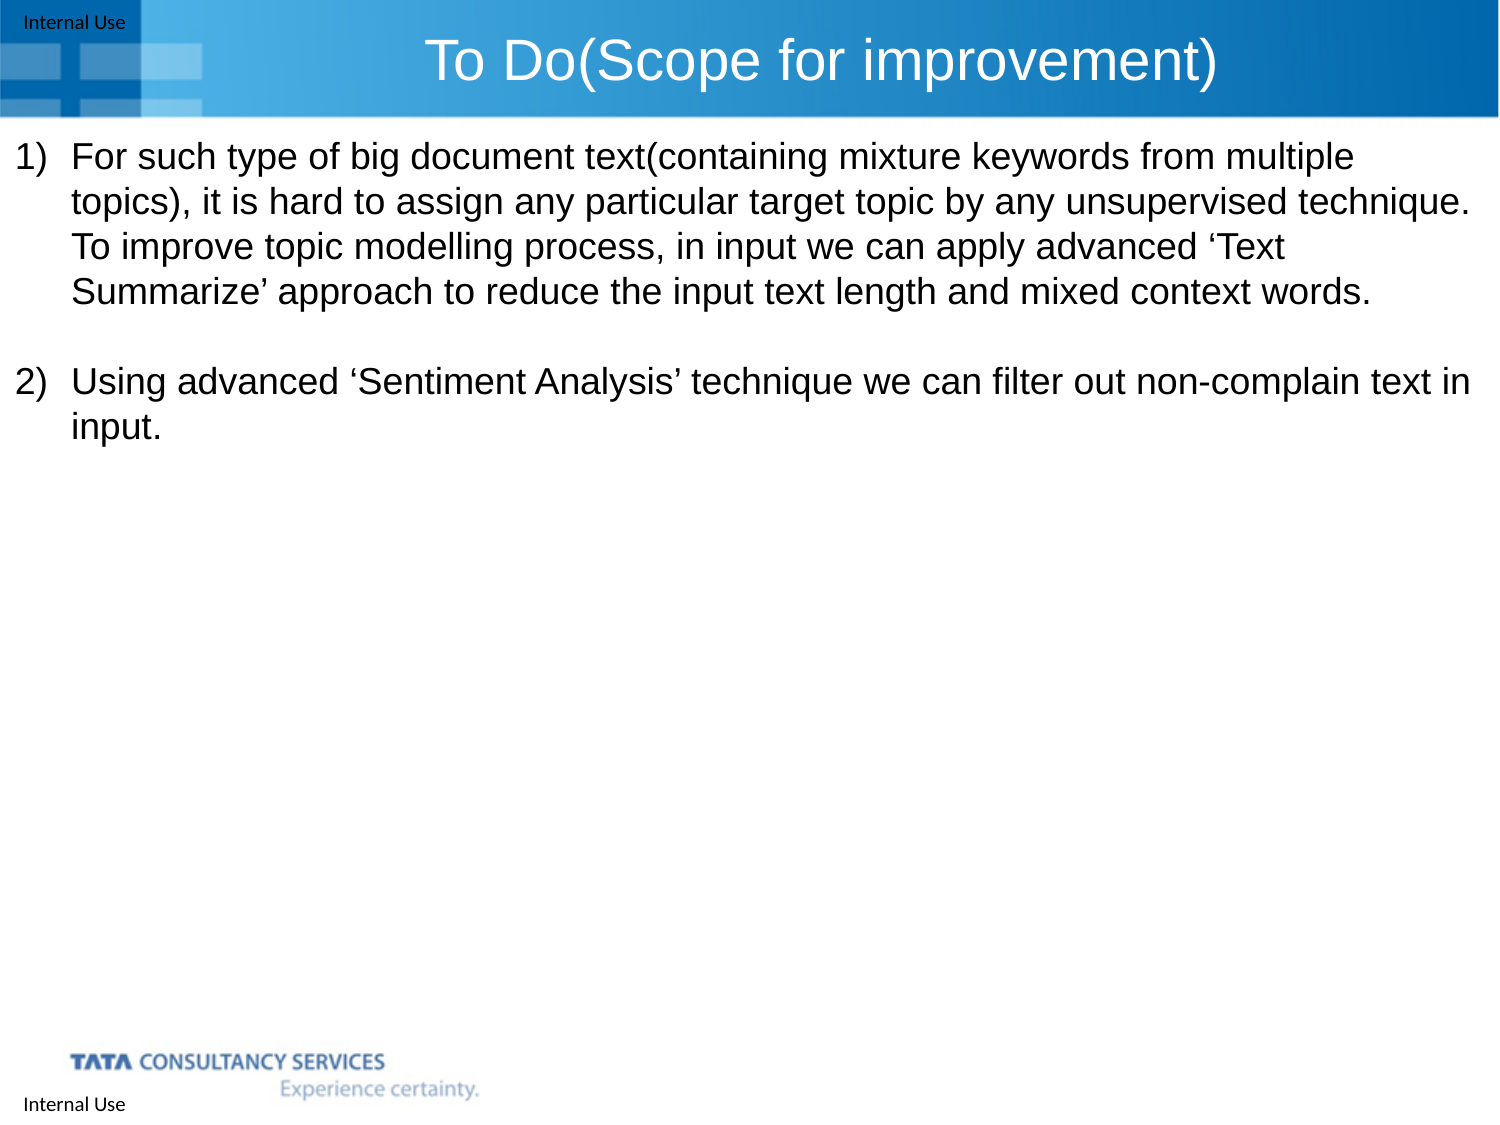

# To Do(Scope for improvement)
For such type of big document text(containing mixture keywords from multiple topics), it is hard to assign any particular target topic by any unsupervised technique. To improve topic modelling process, in input we can apply advanced ‘Text Summarize’ approach to reduce the input text length and mixed context words.

Using advanced ‘Sentiment Analysis’ technique we can filter out non-complain text in input.